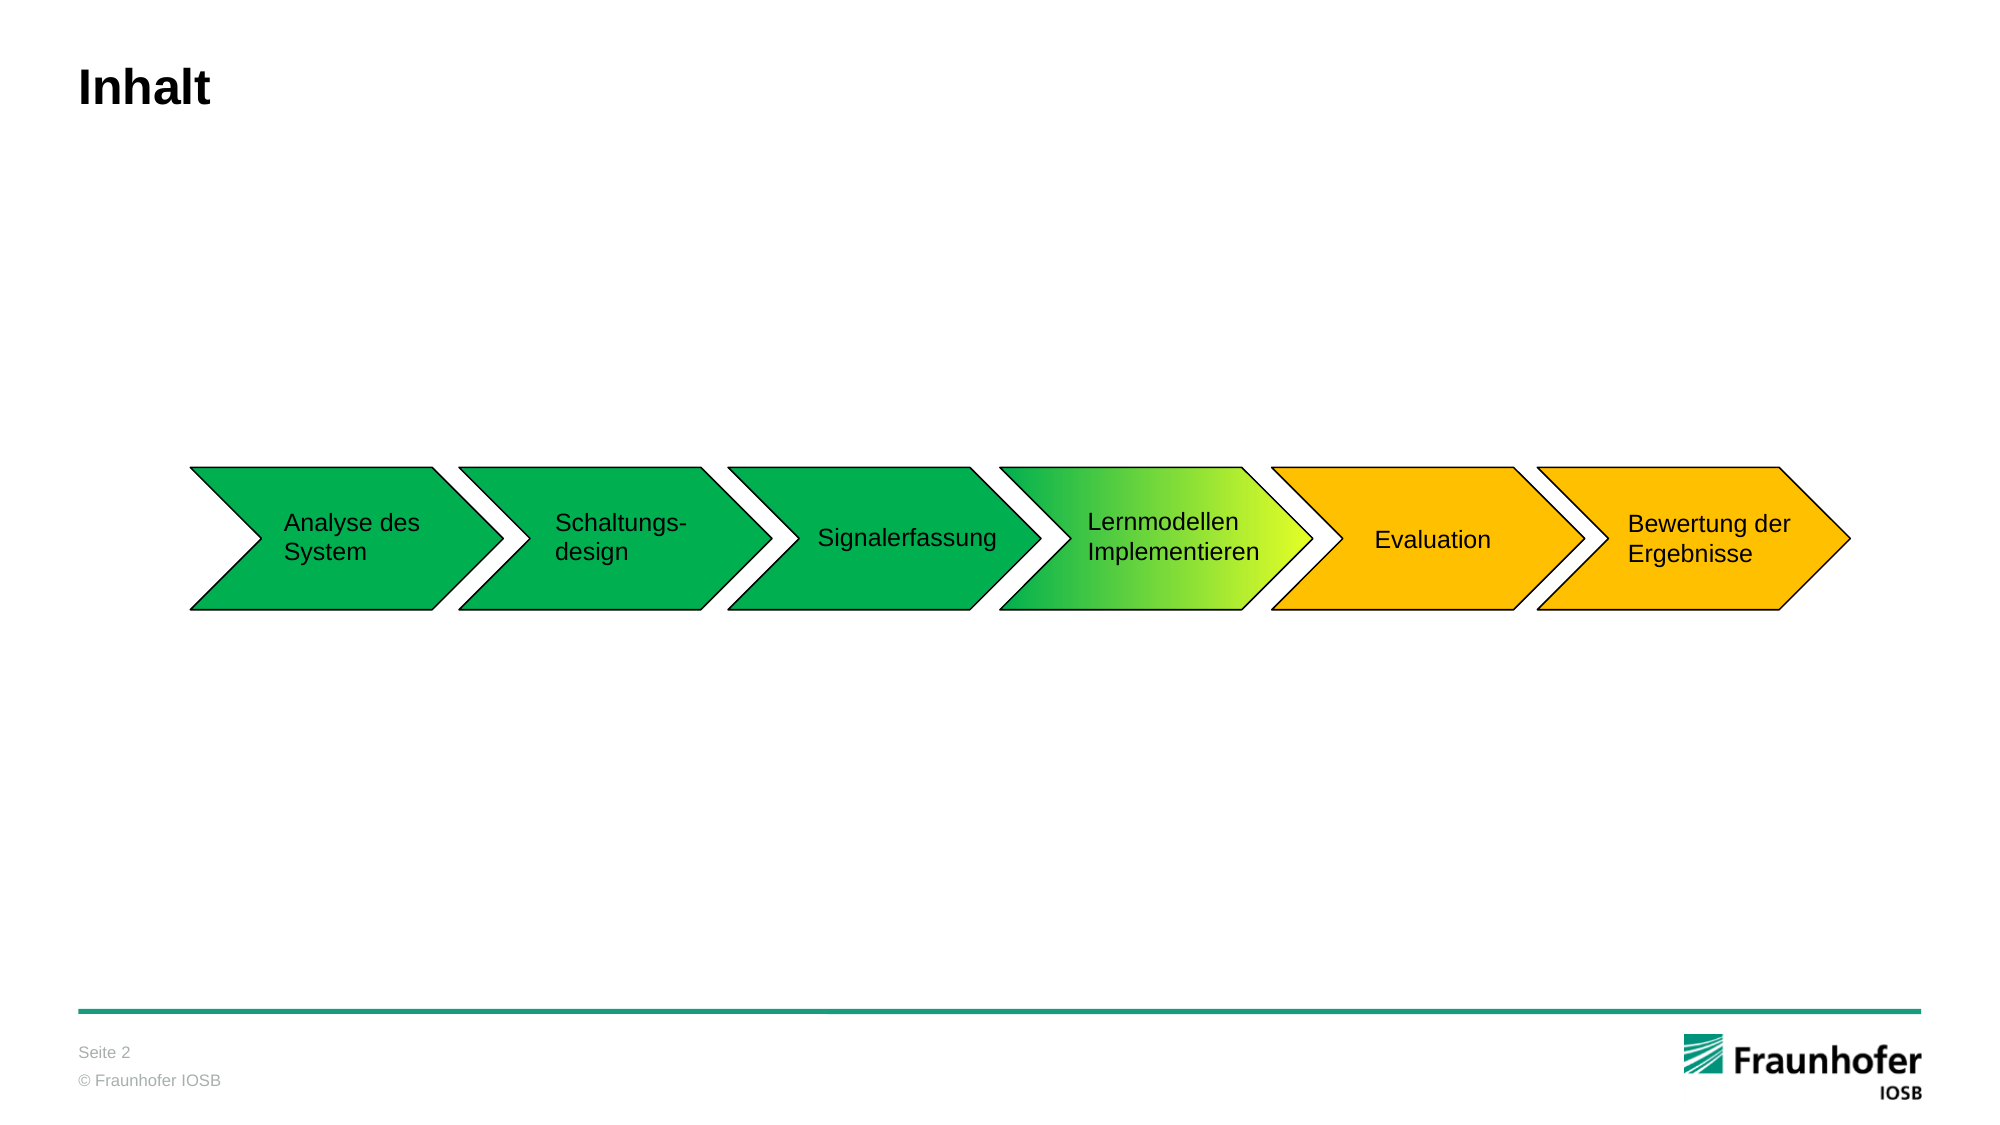

# Inhalt

Lernmodellen Implementieren
Schaltungs-design
Analyse des System
Bewertung der Ergebnisse
Signalerfassung
Evaluation
Seite 2